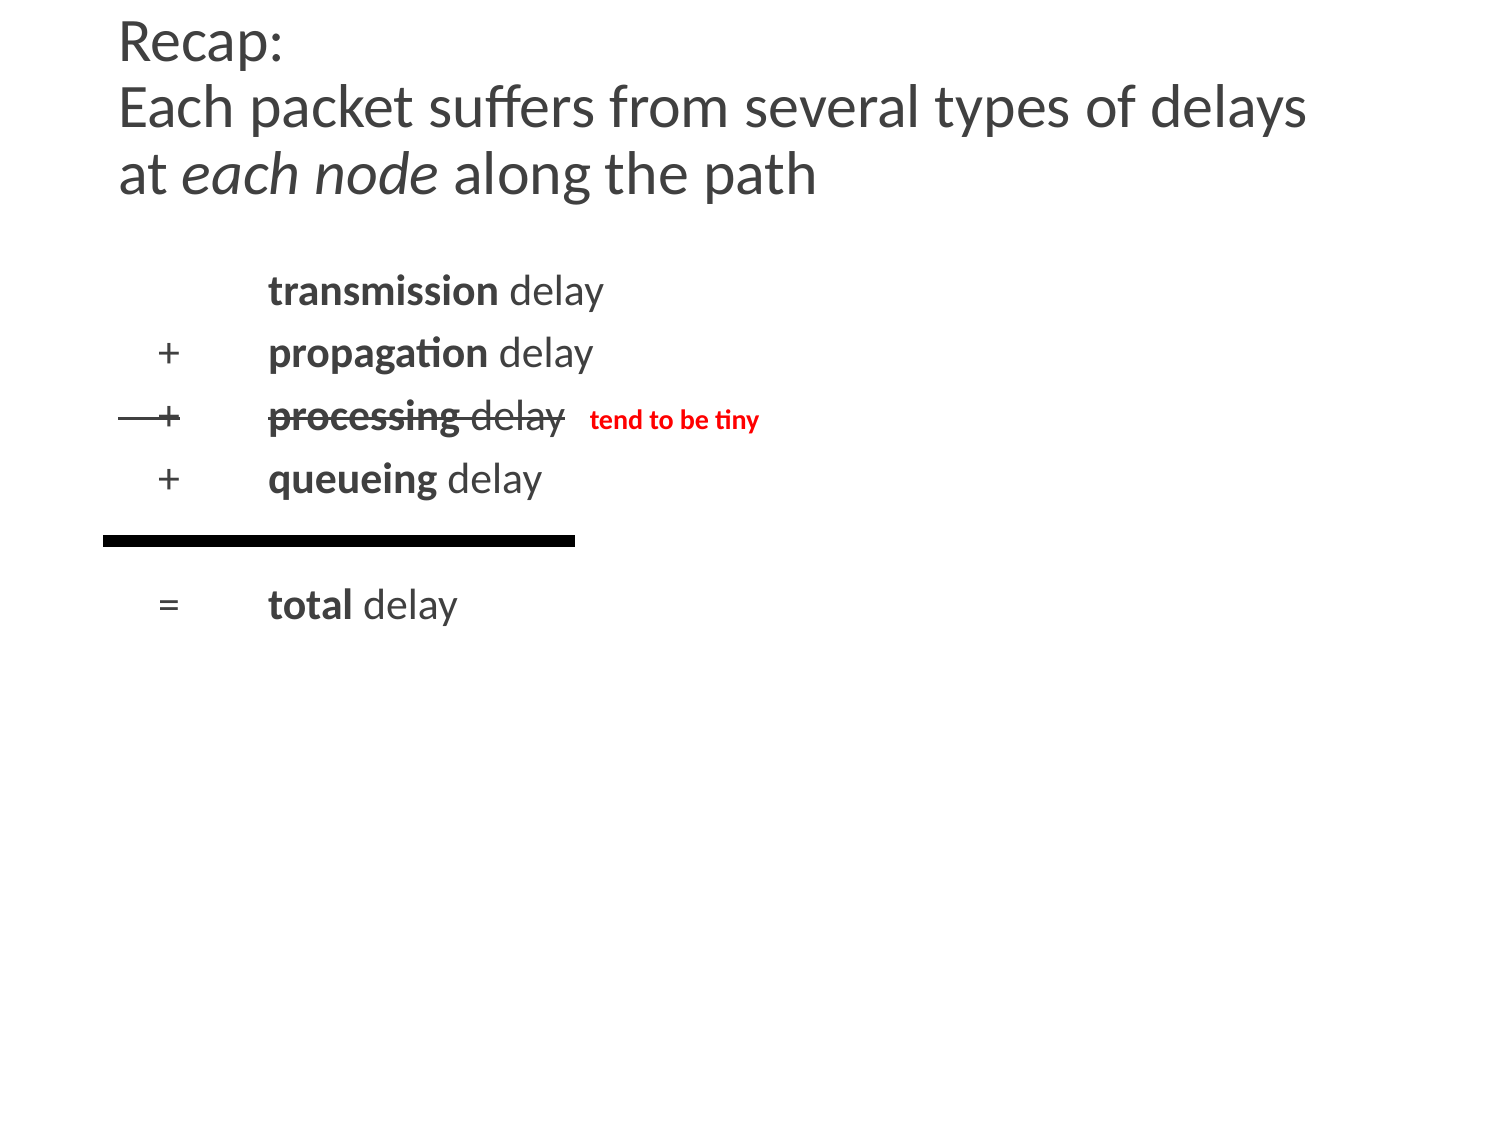

# Recap: Each packet suffers from several types of delays at each node along the path
	transmission delay
    +	propagation delay
    +	processing delay
    +	queueing delay

    =	total delay
tend to be tiny